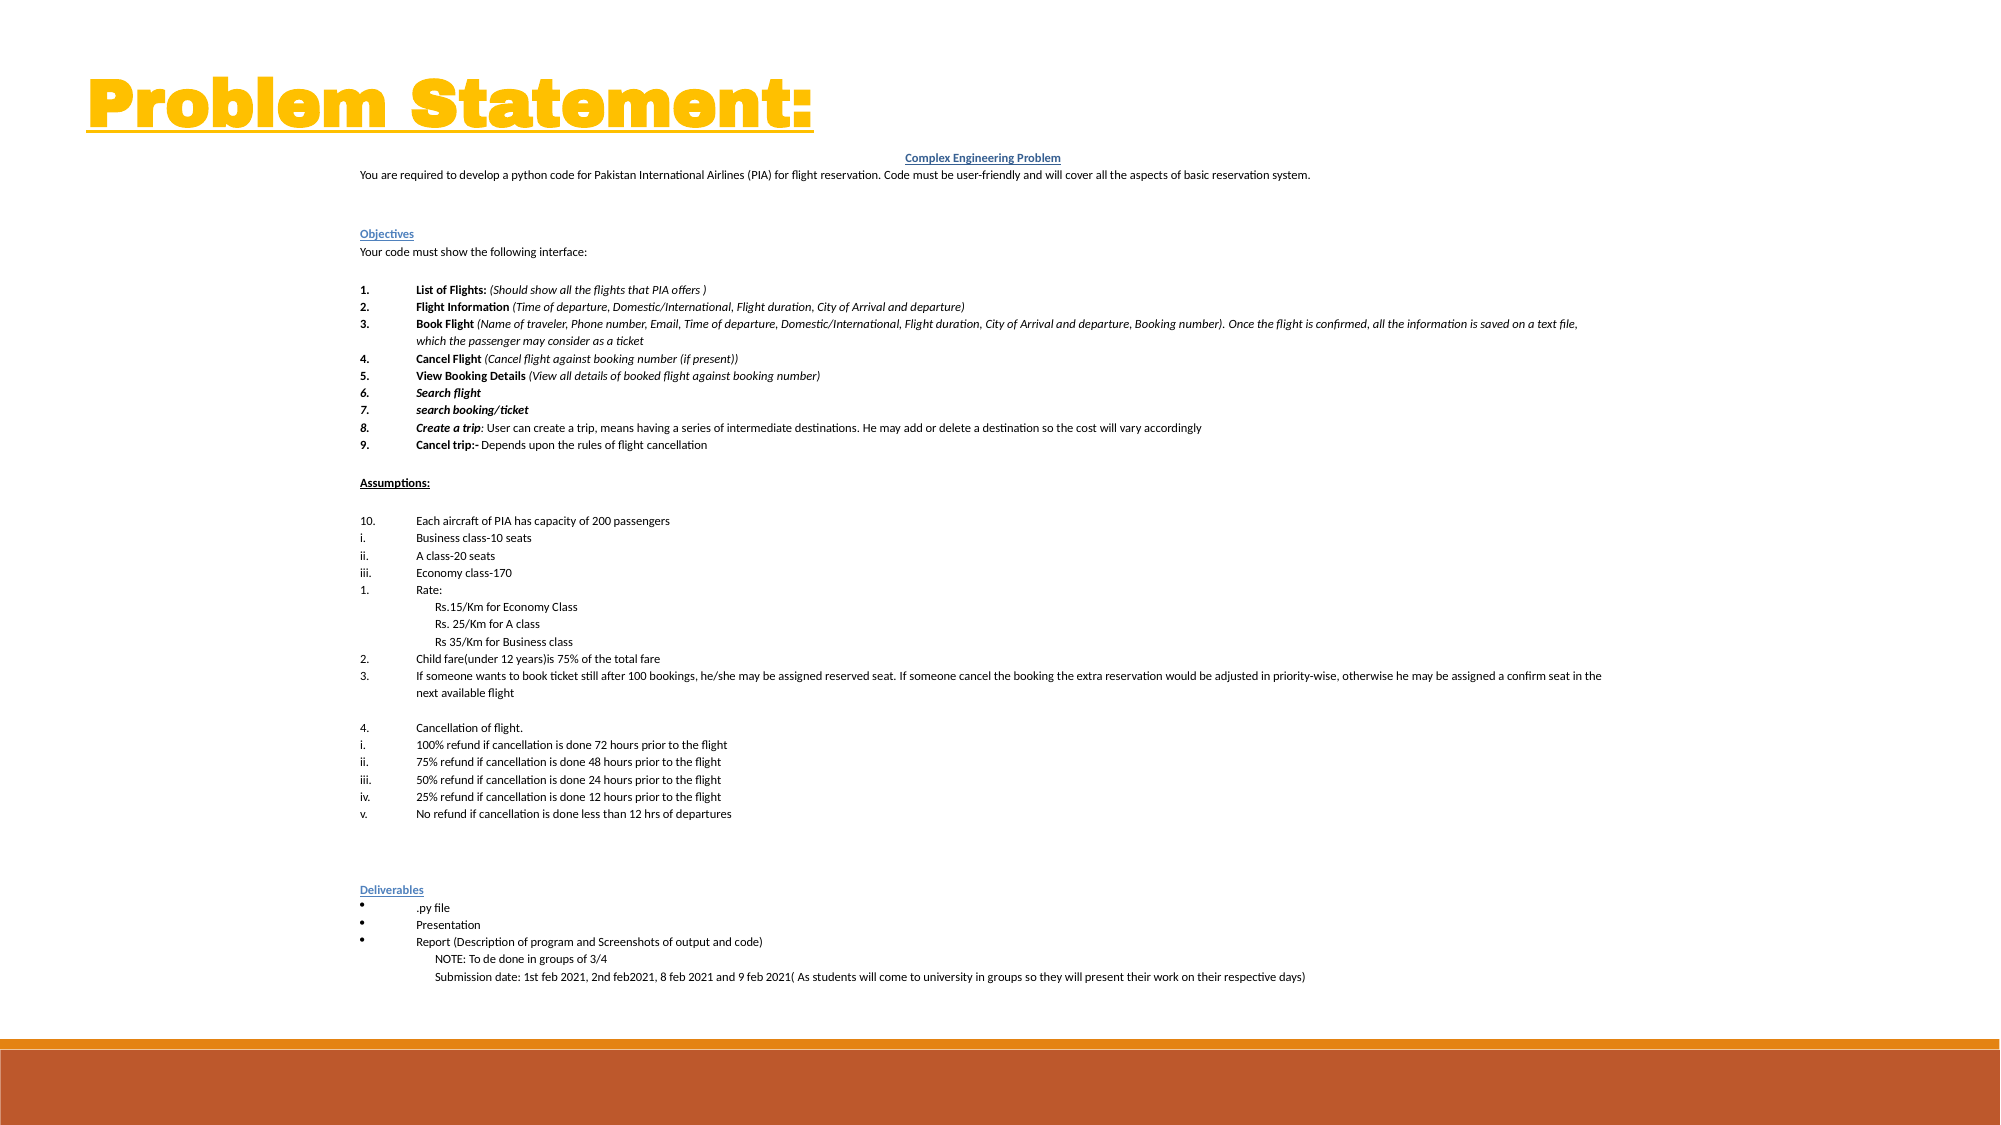

Problem Statement:

Complex Engineering Problem
You are required to develop a python code for Pakistan International Airlines (PIA) for flight reservation. Code must be user-friendly and will cover all the aspects of basic reservation system.
Objectives
Your code must show the following interface:
List of Flights: (Should show all the flights that PIA offers )
Flight Information (Time of departure, Domestic/International, Flight duration, City of Arrival and departure)
Book Flight (Name of traveler, Phone number, Email, Time of departure, Domestic/International, Flight duration, City of Arrival and departure, Booking number). Once the flight is confirmed, all the information is saved on a text file, which the passenger may consider as a ticket
Cancel Flight (Cancel flight against booking number (if present))
View Booking Details (View all details of booked flight against booking number)
Search flight
search booking/ticket
Create a trip: User can create a trip, means having a series of intermediate destinations. He may add or delete a destination so the cost will vary accordingly
Cancel trip:- Depends upon the rules of flight cancellation
Assumptions:
Each aircraft of PIA has capacity of 200 passengers
Business class-10 seats
A class-20 seats
Economy class-170
Rate:
Rs.15/Km for Economy Class
Rs. 25/Km for A class
Rs 35/Km for Business class
Child fare(under 12 years)is 75% of the total fare
If someone wants to book ticket still after 100 bookings, he/she may be assigned reserved seat. If someone cancel the booking the extra reservation would be adjusted in priority-wise, otherwise he may be assigned a confirm seat in the next available flight

Cancellation of flight.
100% refund if cancellation is done 72 hours prior to the flight
75% refund if cancellation is done 48 hours prior to the flight
50% refund if cancellation is done 24 hours prior to the flight
25% refund if cancellation is done 12 hours prior to the flight
No refund if cancellation is done less than 12 hrs of departures

Deliverables
.py file
Presentation
Report (Description of program and Screenshots of output and code)
NOTE: To de done in groups of 3/4
Submission date: 1st feb 2021, 2nd feb2021, 8 feb 2021 and 9 feb 2021( As students will come to university in groups so they will present their work on their respective days)